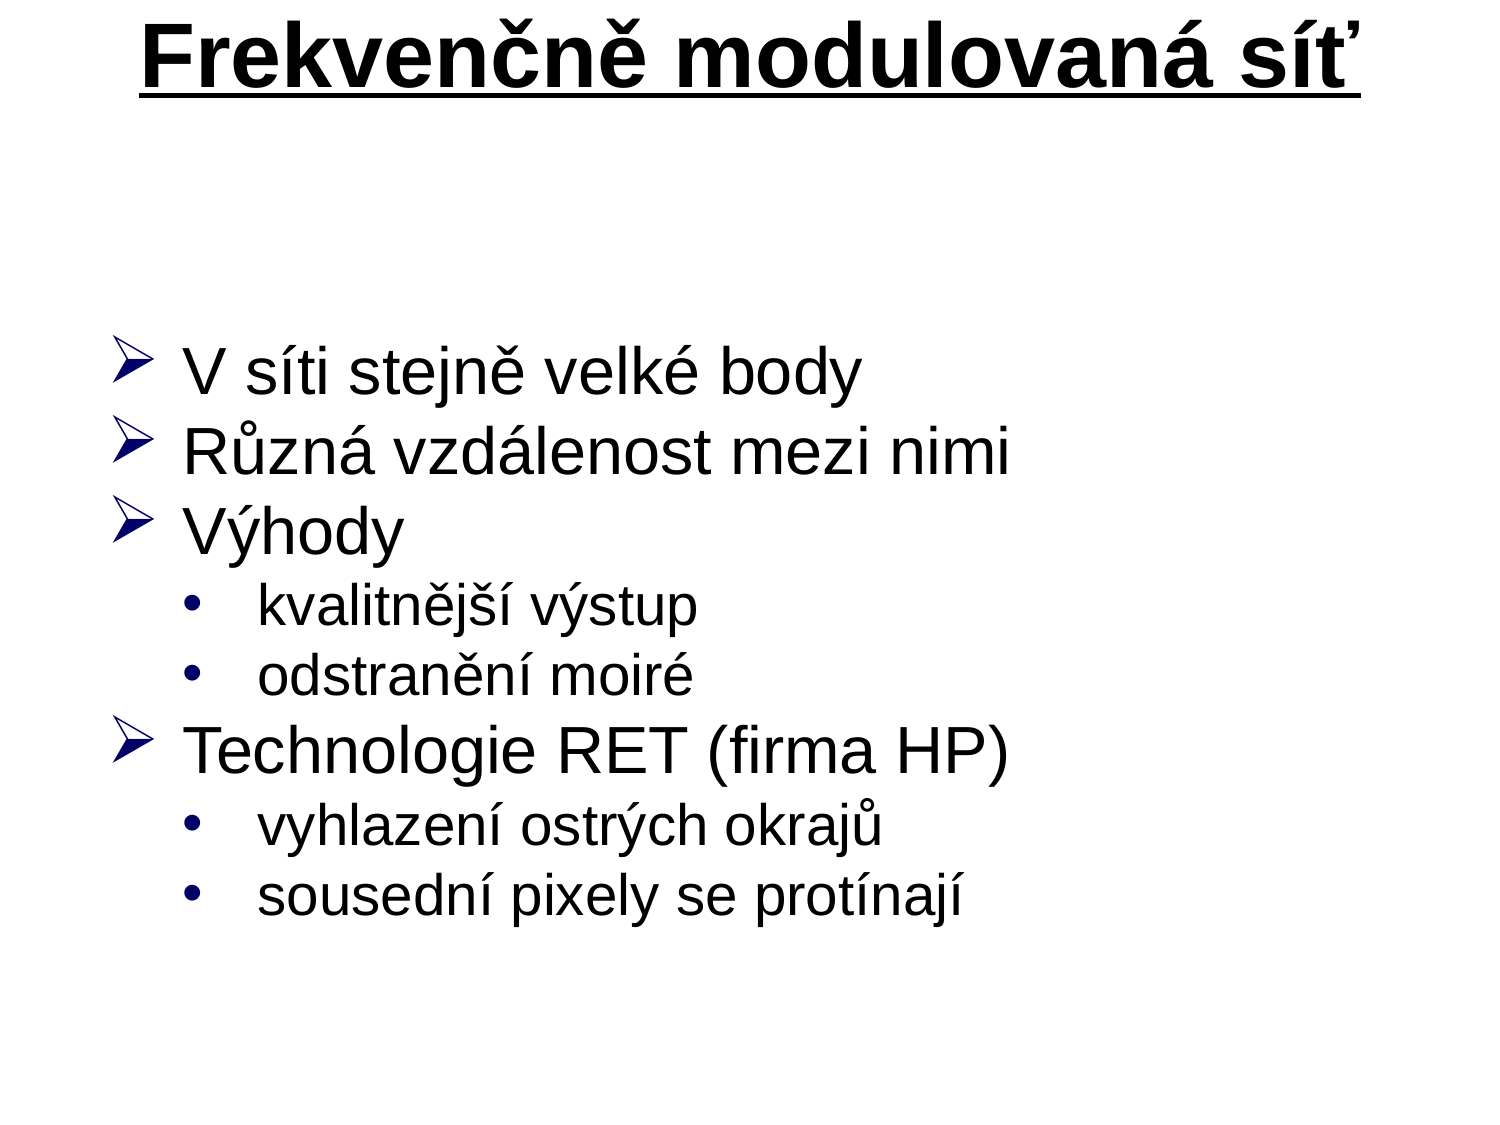

# Frekvenčně modulovaná síť

V síti stejně velké body
Různá vzdálenost mezi nimi
Výhody
kvalitnější výstup
odstranění moiré
Technologie RET (firma HP)
vyhlazení ostrých okrajů
sousední pixely se protínají